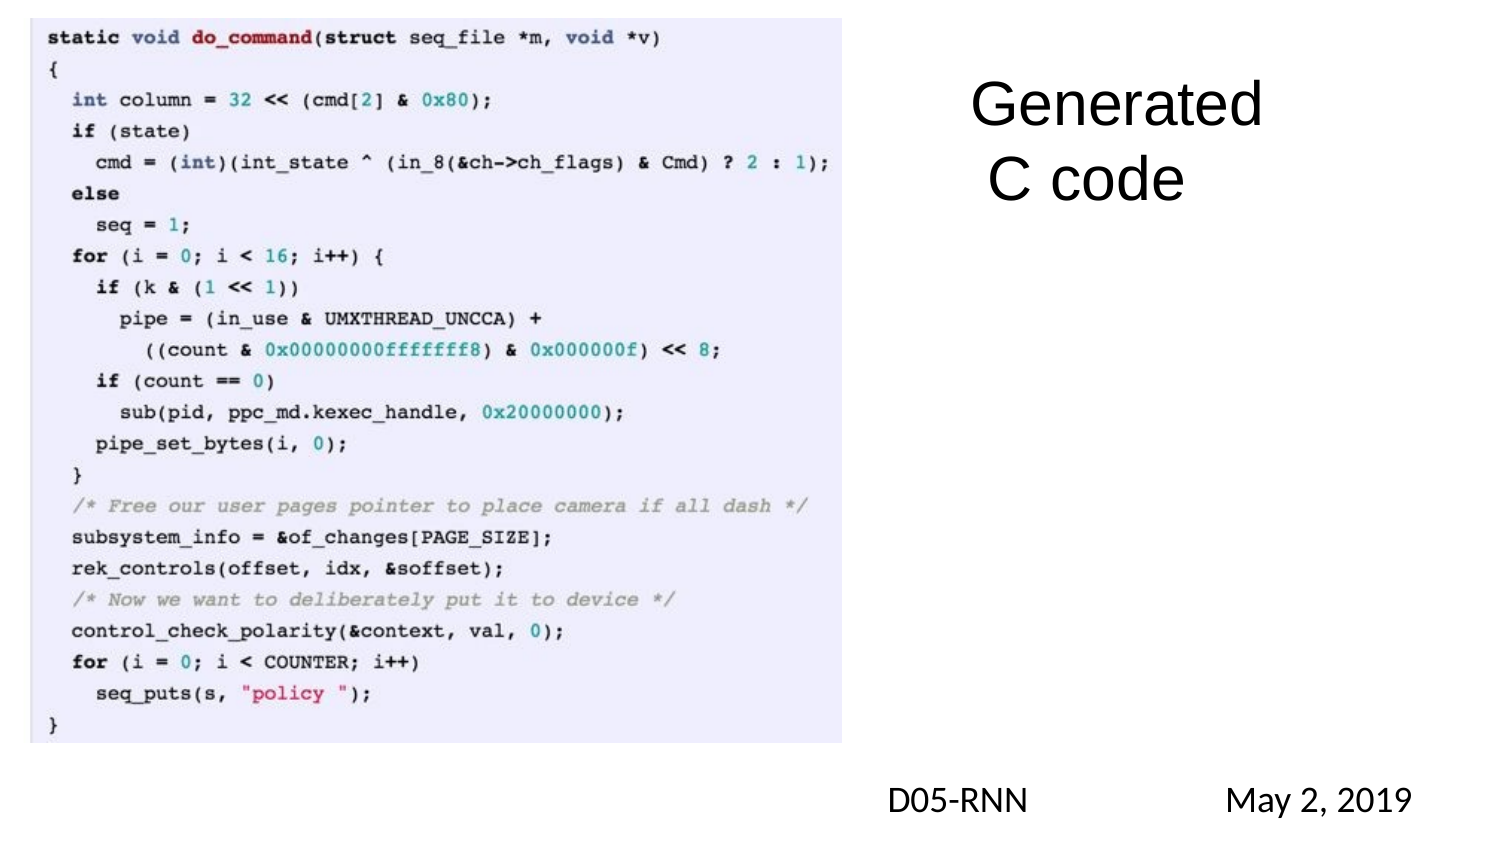

# Generated  C code
D05-RNN
May 2, 2019
Fei-Fei Li & Justin Johnson & Serena Yeung
Fei-Fei Li & Justin Johnson & Serena Yeung	Lecture 10 -	May 2, 2019